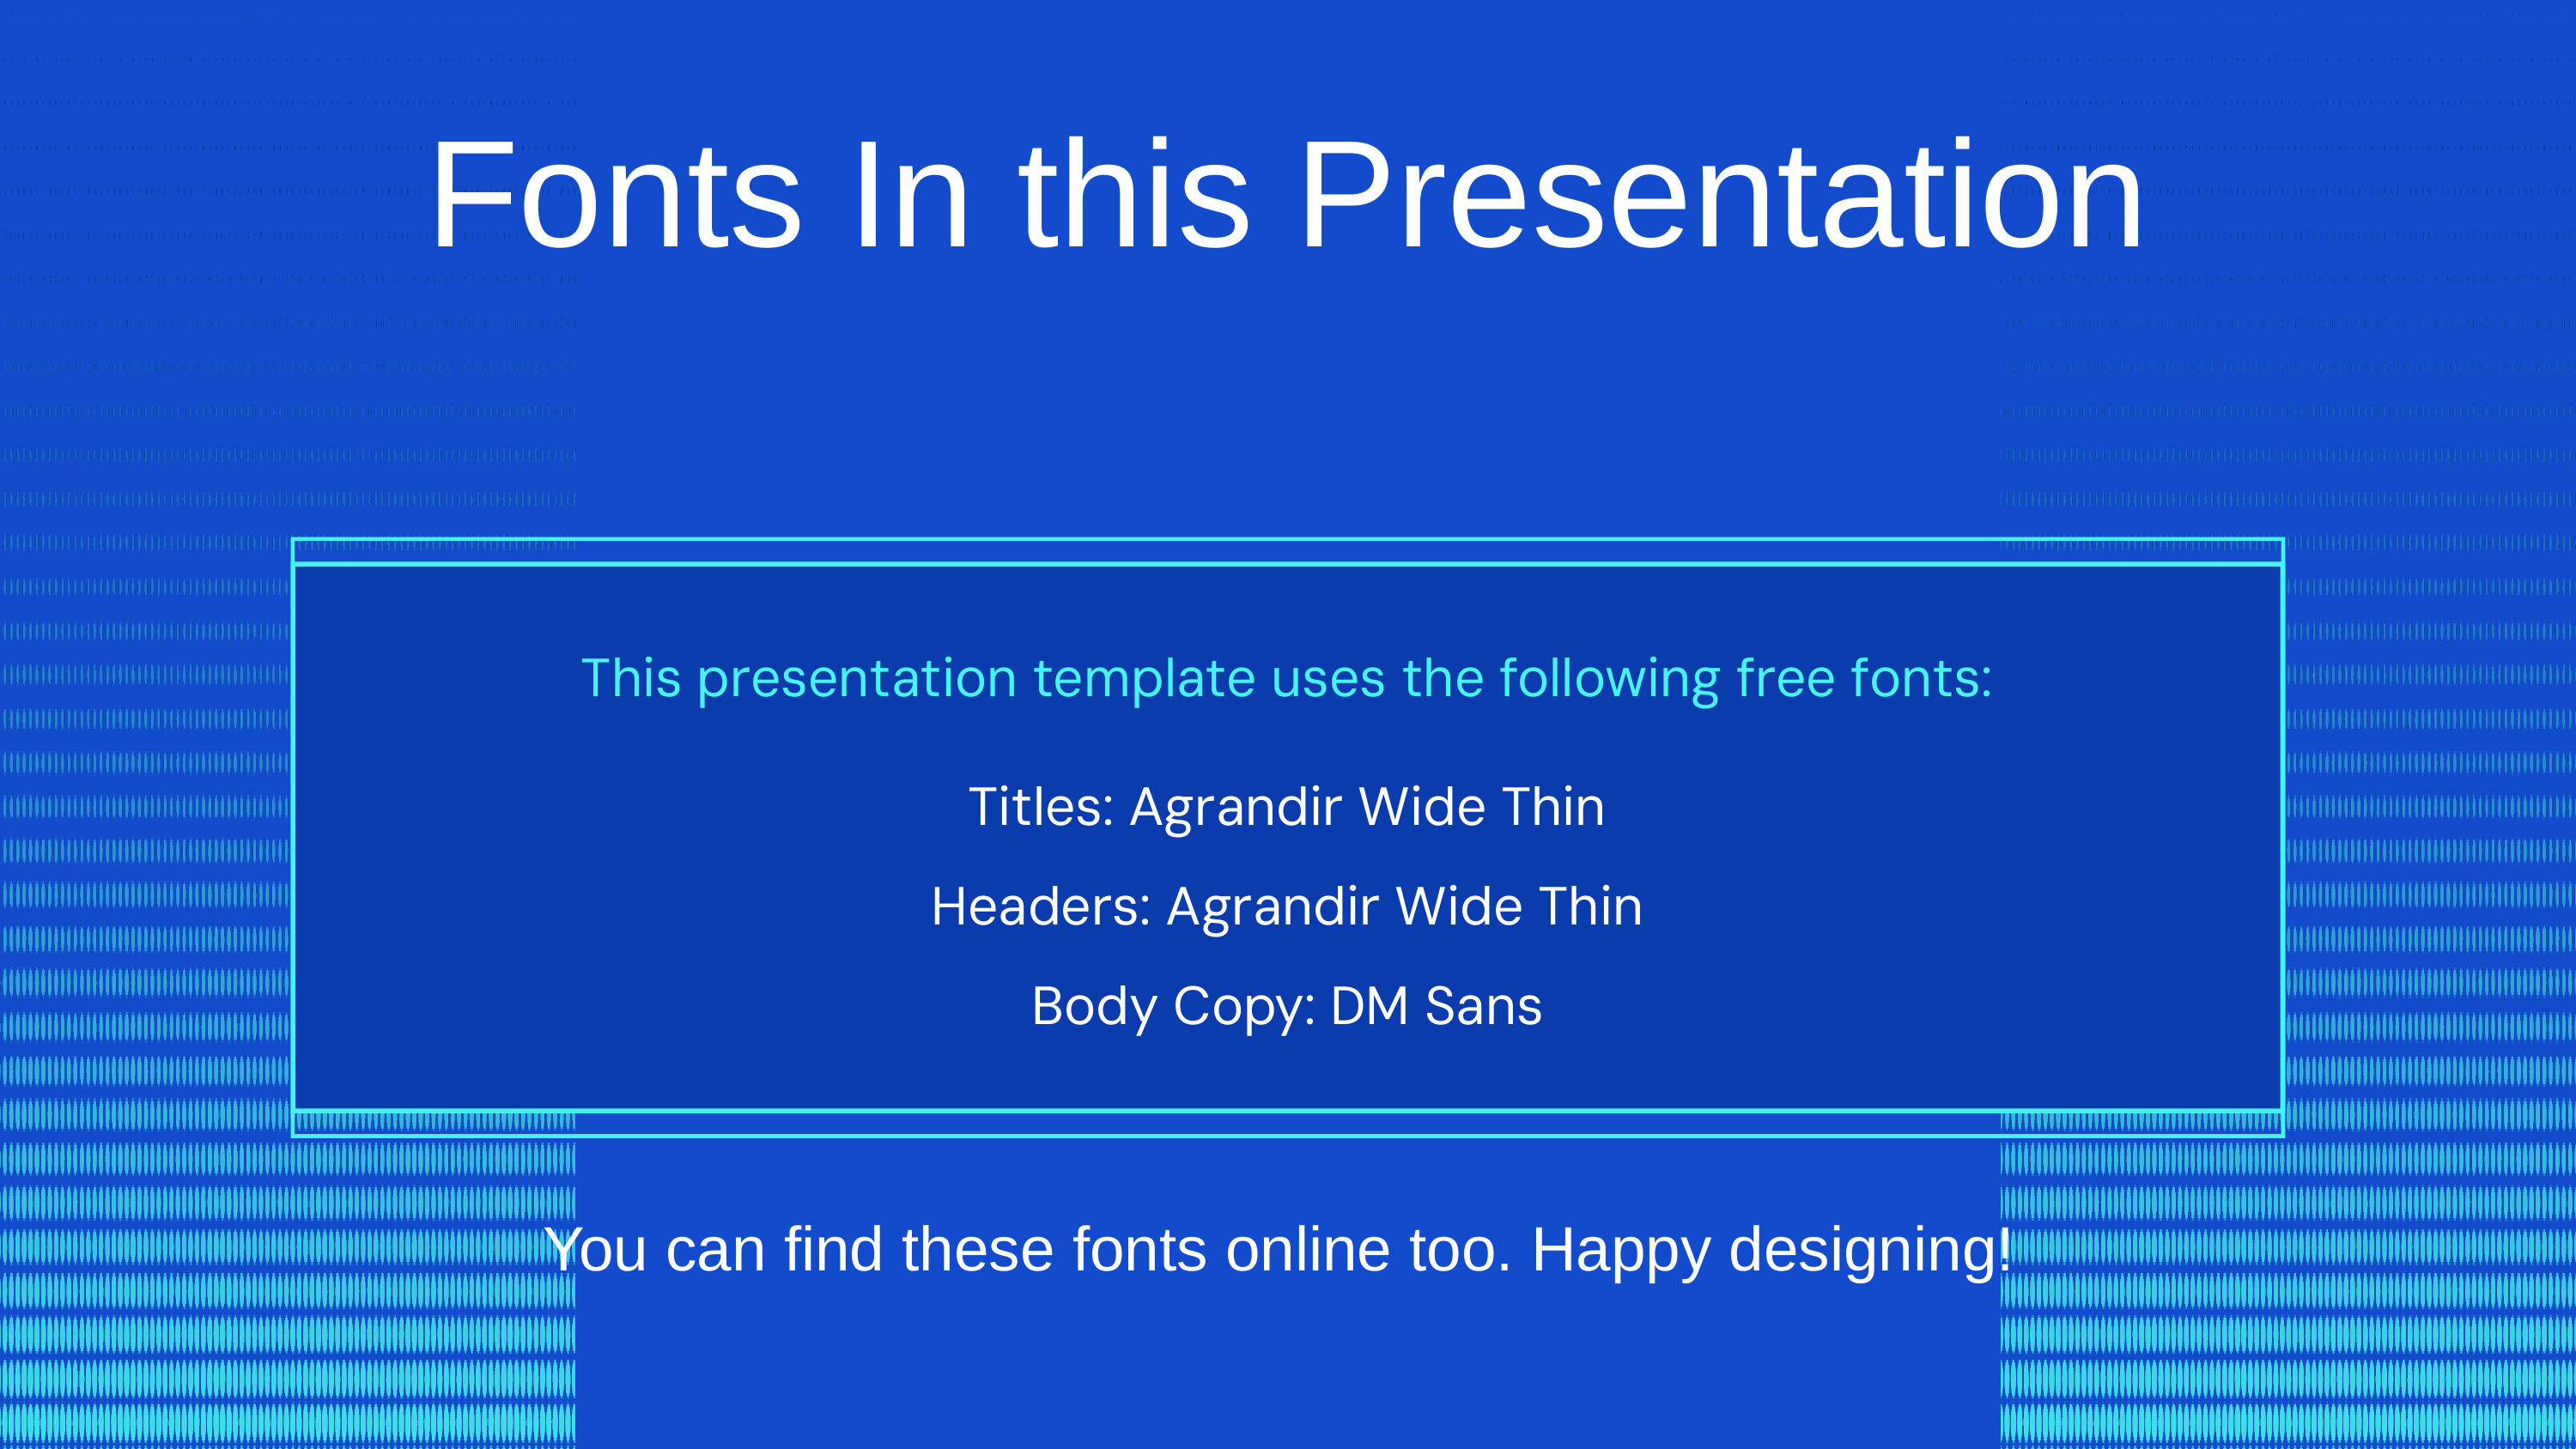

Fonts In this Presentation

This presentation template uses the following free fonts:
Titles: Agrandir Wide Thin
Headers: Agrandir Wide Thin
Body Copy: DM Sans
You can find these fonts online too. Happy designing!